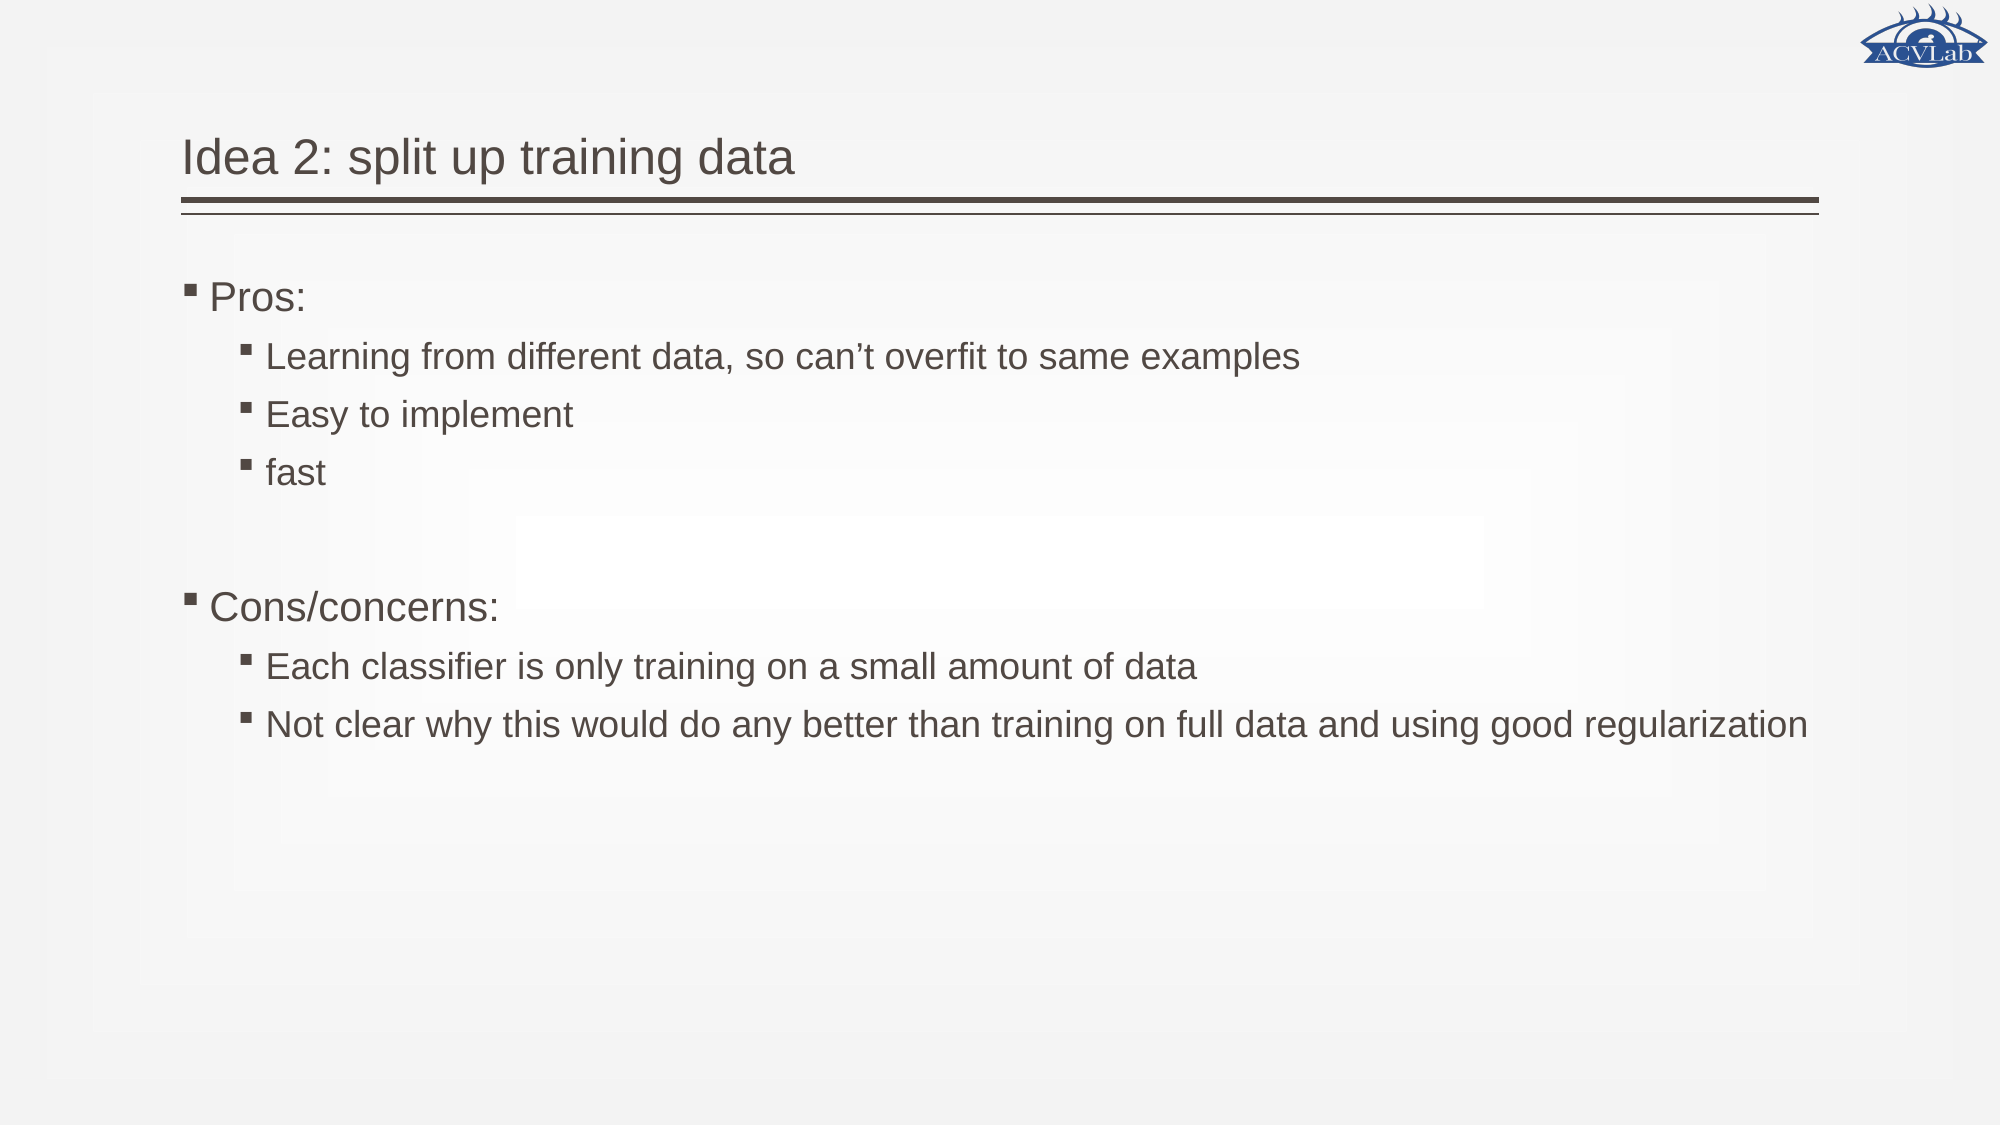

# Idea 2: split up training data
Pros:
Learning from different data, so can’t overfit to same examples
Easy to implement
fast

Cons/concerns:
Each classifier is only training on a small amount of data
Not clear why this would do any better than training on full data and using good regularization